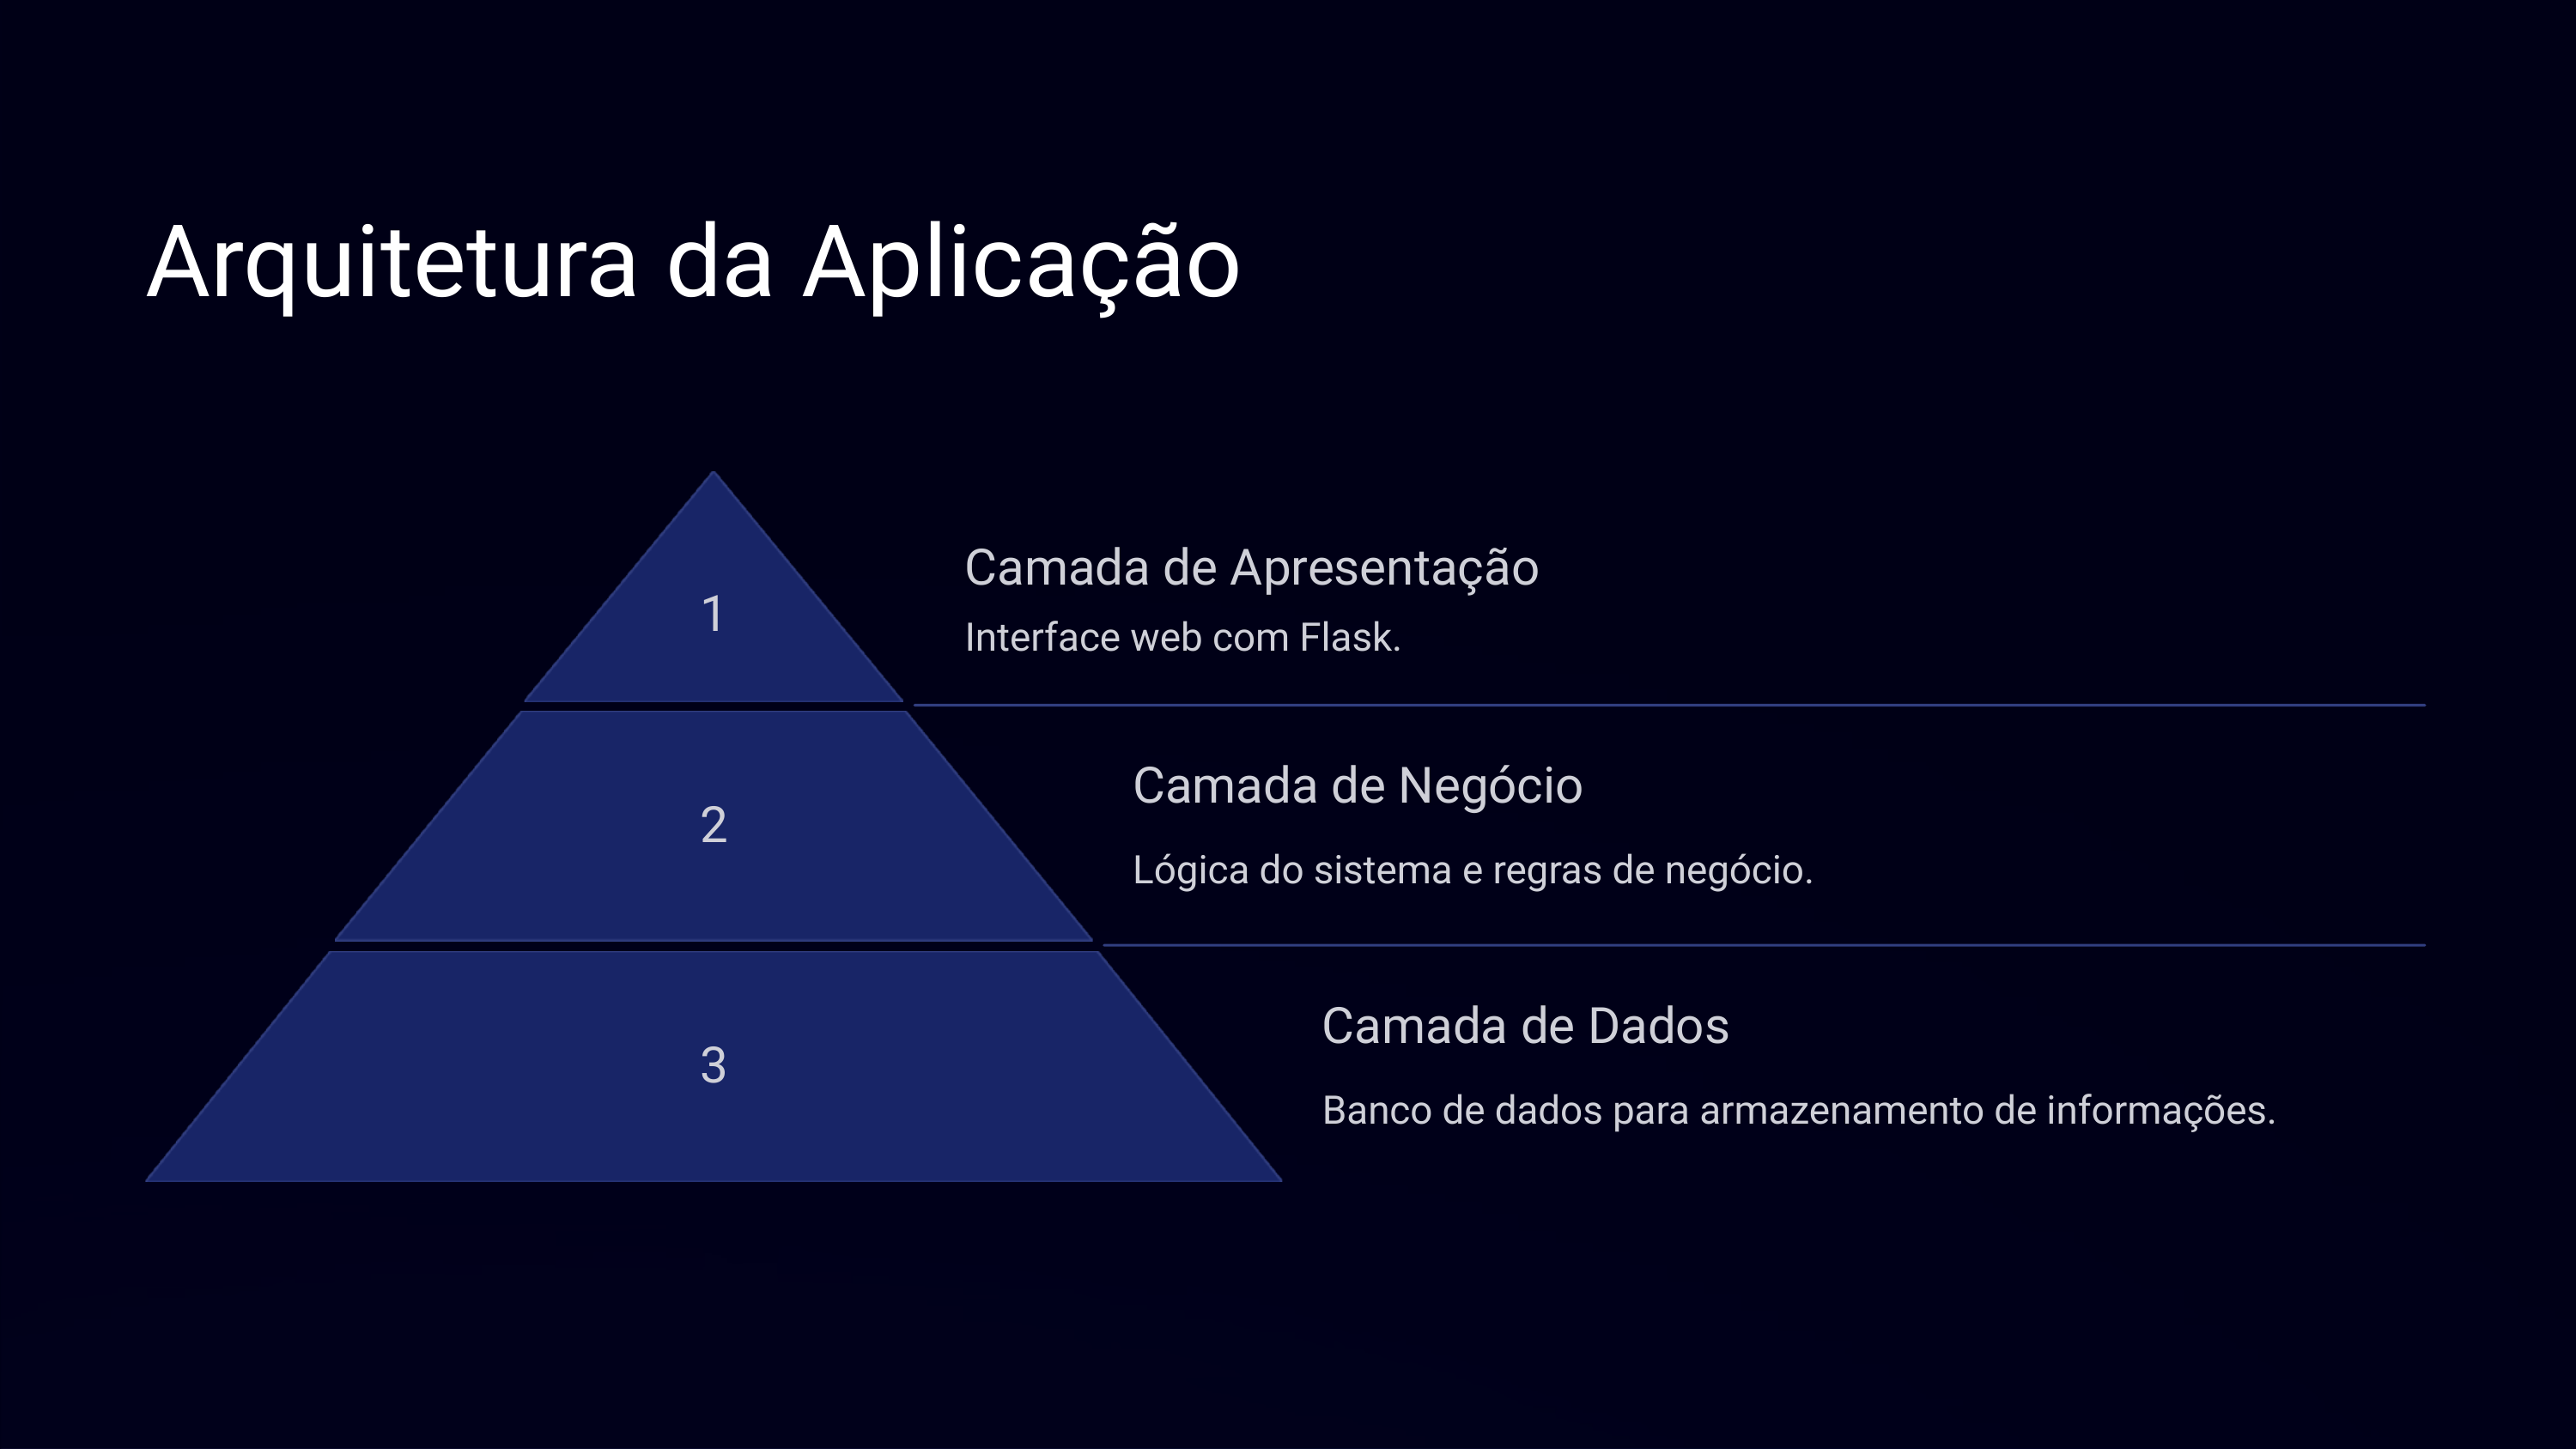

Arquitetura da Aplicação

Camada de Apresentação
1
Interface web com Flask.

Camada de Negócio
2
Lógica do sistema e regras de negócio.

Camada de Dados
3
Banco de dados para armazenamento de informações.